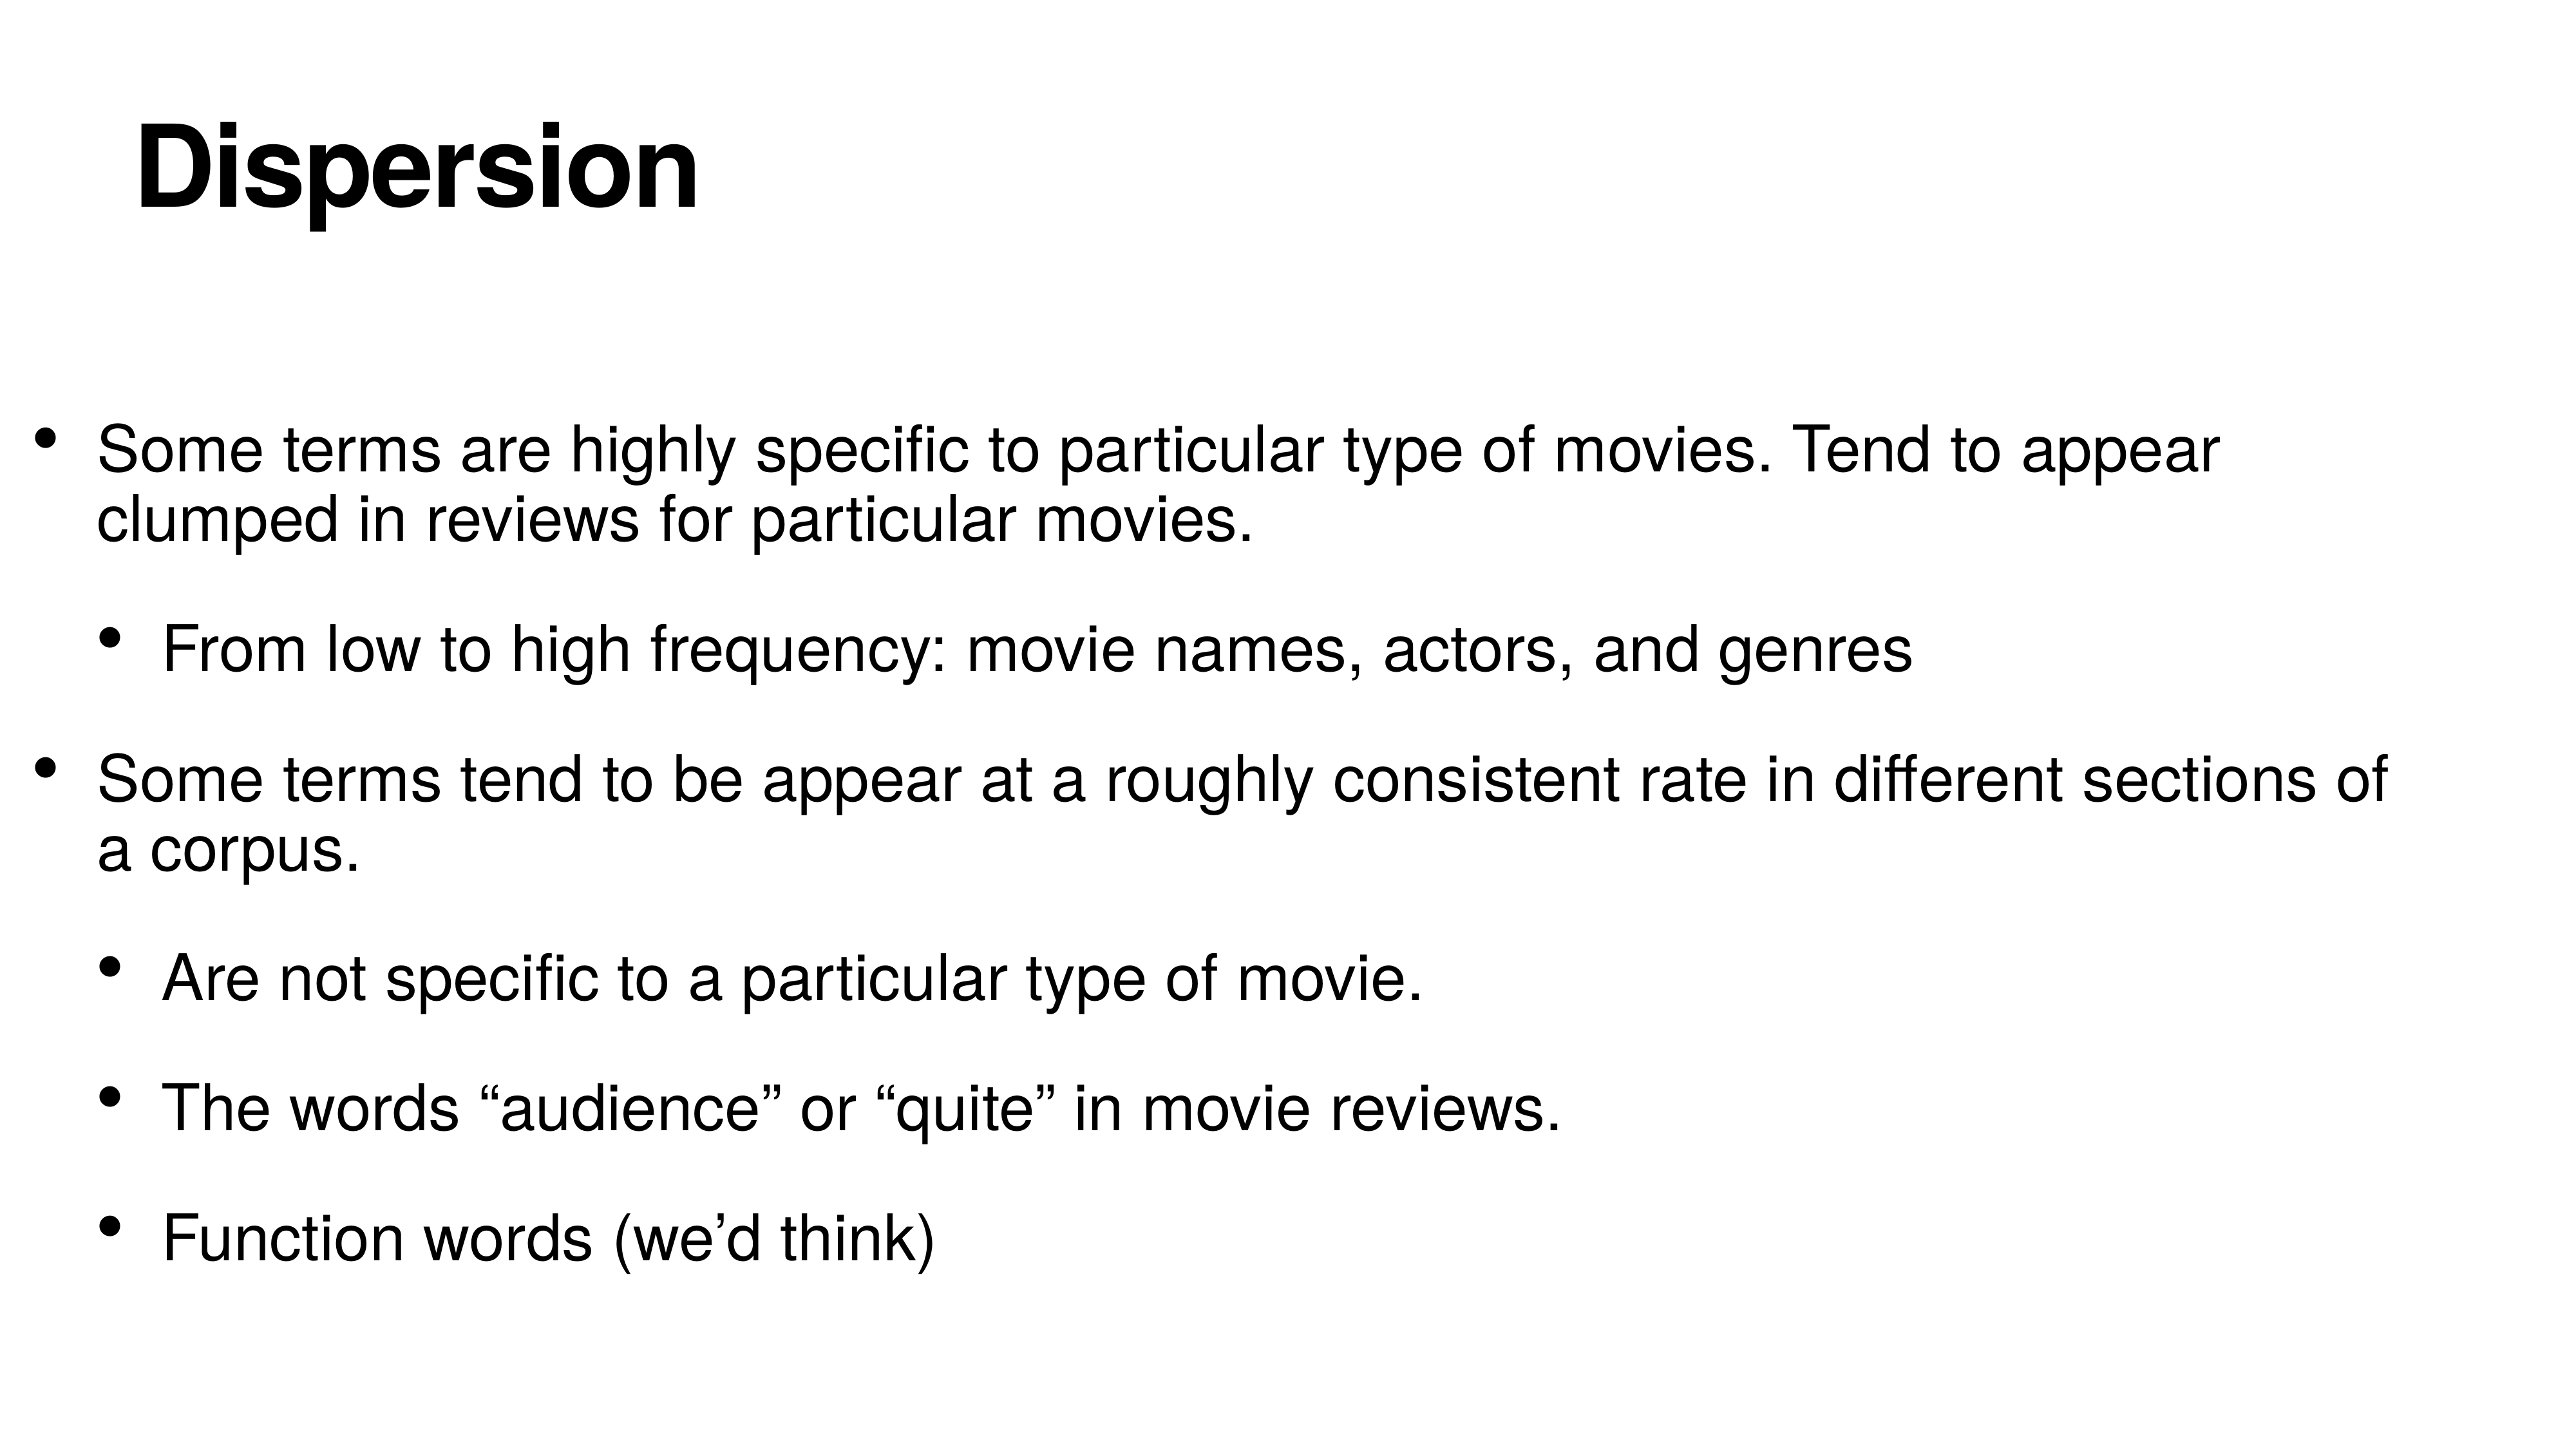

# Dispersion
Some terms are highly specific to particular type of movies. Tend to appear clumped in reviews for particular movies.
From low to high frequency: movie names, actors, and genres
Some terms tend to be appear at a roughly consistent rate in different sections of a corpus.
Are not specific to a particular type of movie.
The words “audience” or “quite” in movie reviews.
Function words (we’d think)